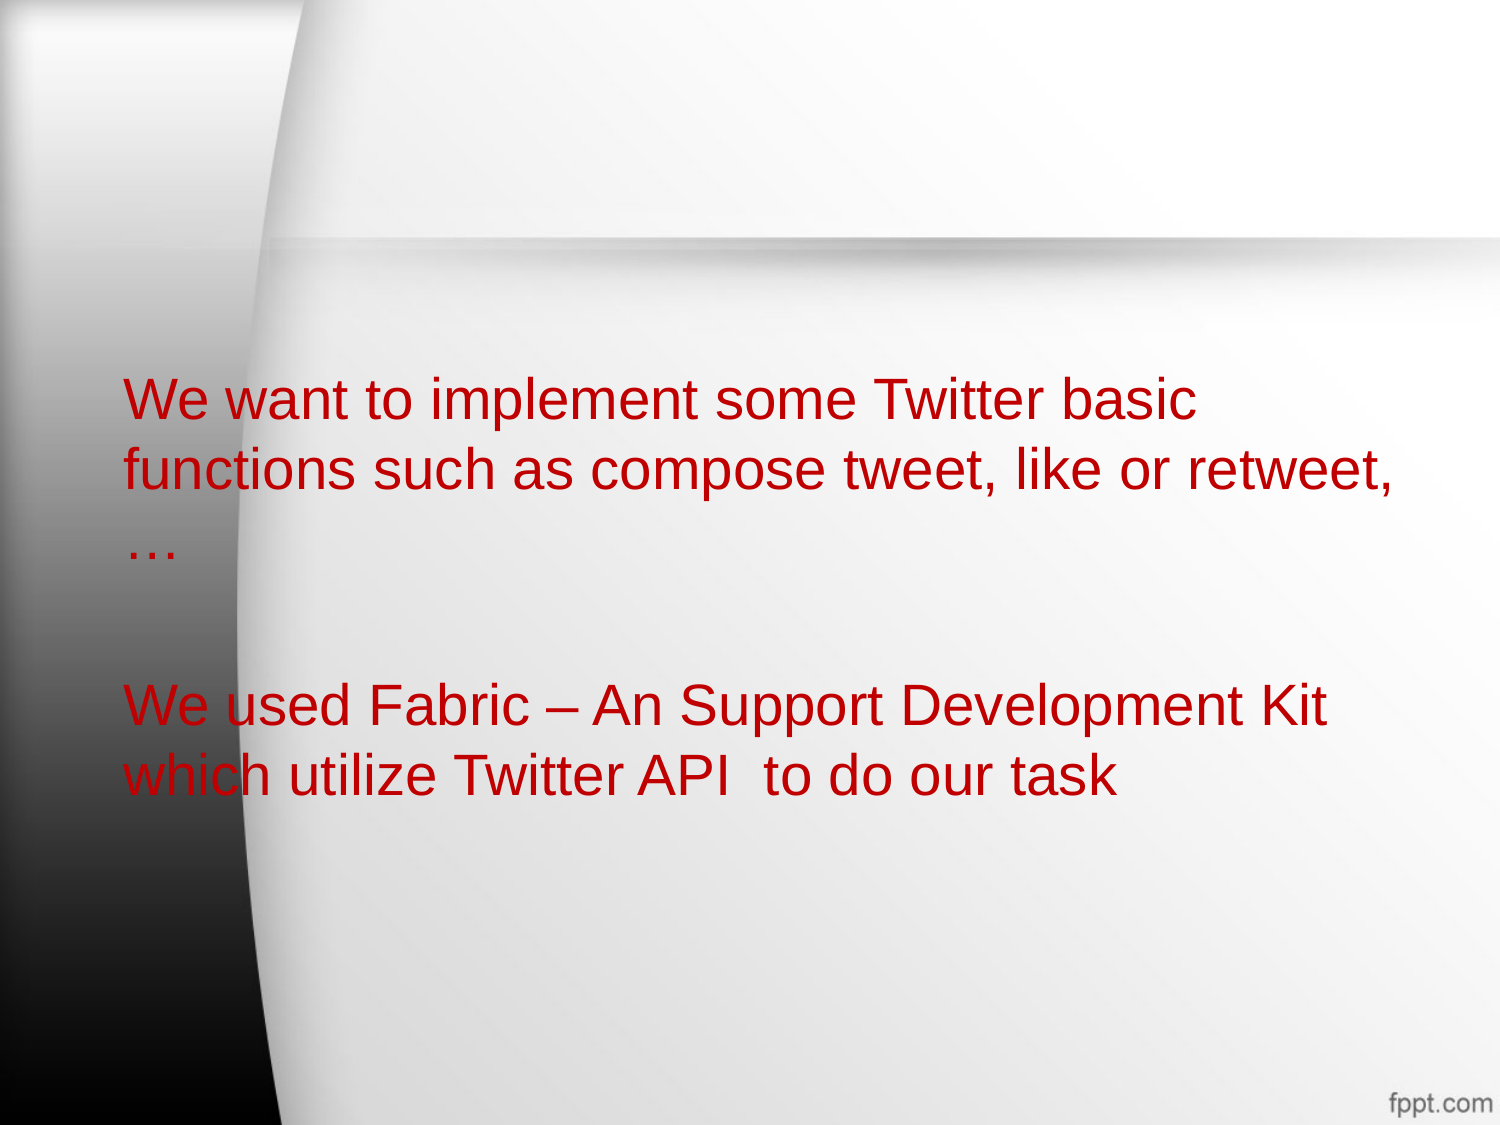

#

We want to implement some Twitter basic functions such as compose tweet, like or retweet,…

We used Fabric – An Support Development Kit which utilize Twitter API  to do our task